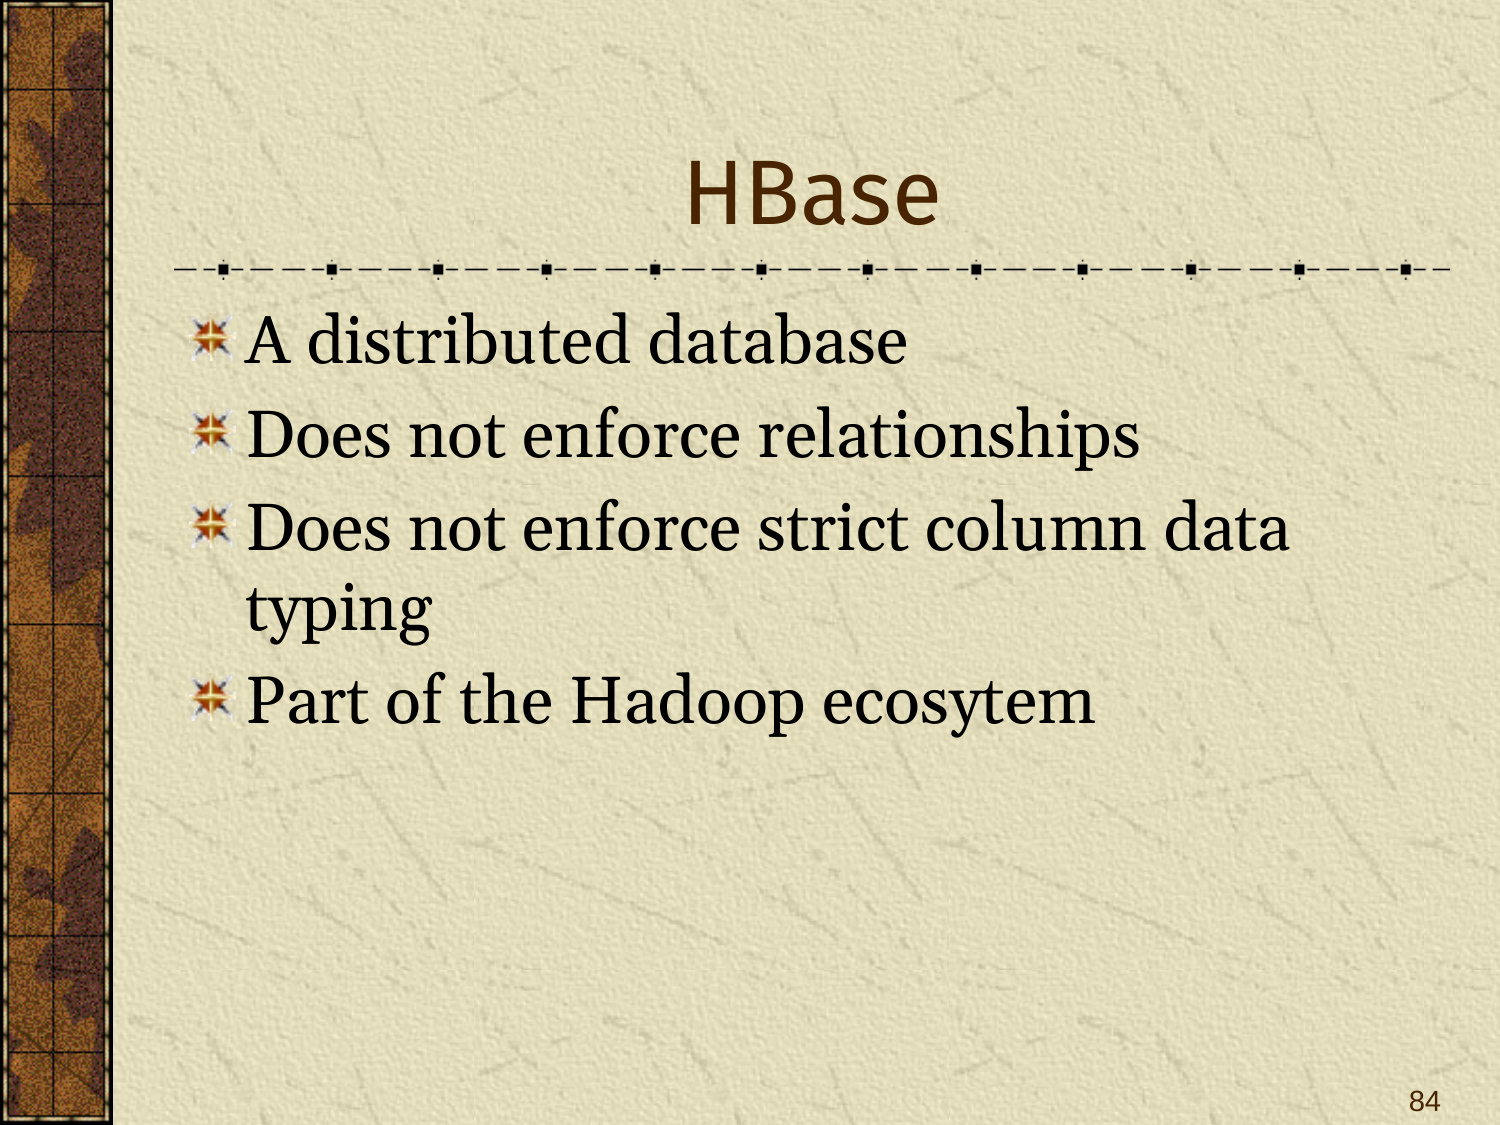

# HBase
A distributed database
Does not enforce relationships
Does not enforce strict column data typing
Part of the Hadoop ecosytem
84